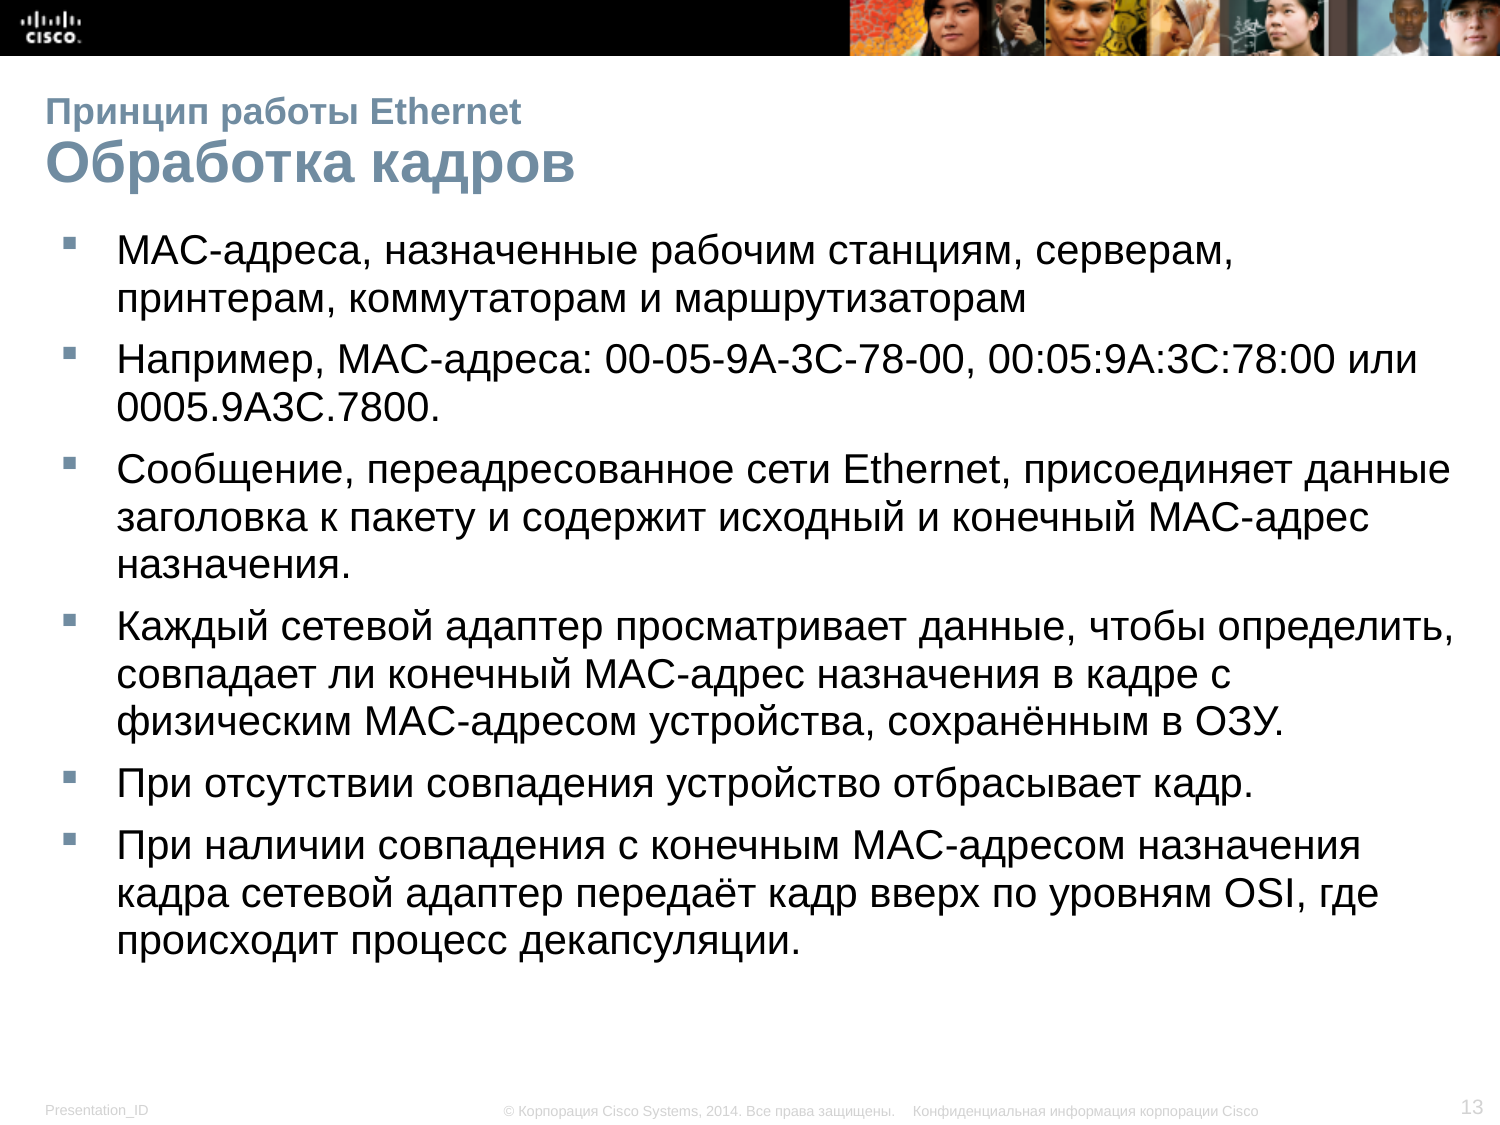

# Принцип работы Ethernet Обработка кадров
MAC-адреса, назначенные рабочим станциям, серверам, принтерам, коммутаторам и маршрутизаторам
Например, MAC-адреса: 00-05-9A-3C-78-00, 00:05:9A:3C:78:00 или 0005.9A3C.7800.
Сообщение, переадресованное сети Ethernet, присоединяет данные заголовка к пакету и содержит исходный и конечный MAC-адрес назначения.
Каждый сетевой адаптер просматривает данные, чтобы определить, совпадает ли конечный MAC-адрес назначения в кадре с физическим MAC-адресом устройства, сохранённым в ОЗУ.
При отсутствии совпадения устройство отбрасывает кадр.
При наличии совпадения с конечным MAC-адресом назначения кадра сетевой адаптер передаёт кадр вверх по уровням OSI, где происходит процесс декапсуляции.